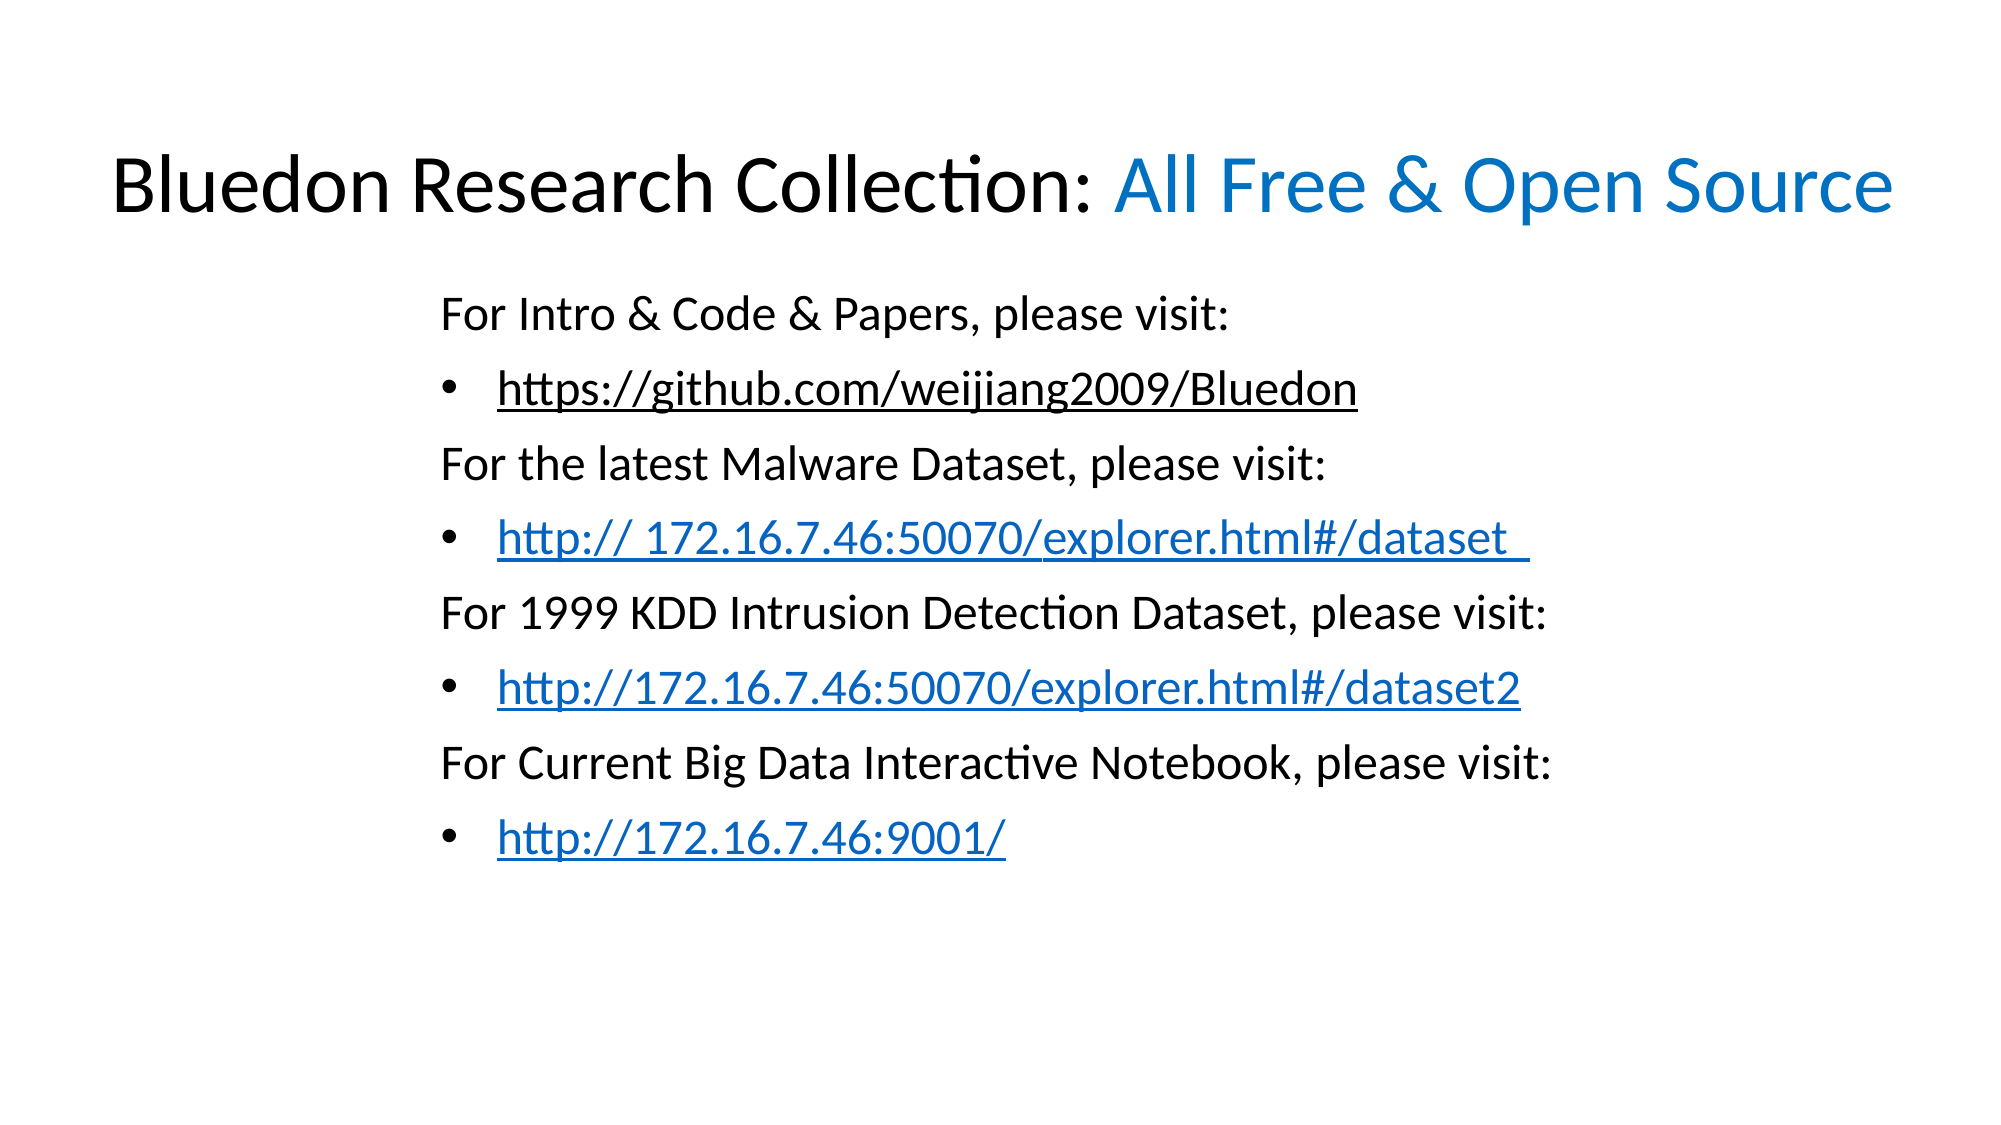

# Bluedon Research Collection: All Free & Open Source
For Intro & Code & Papers, please visit:
https://github.com/weijiang2009/Bluedon
For the latest Malware Dataset, please visit:
http:// 172.16.7.46:50070/explorer.html#/dataset
For 1999 KDD Intrusion Detection Dataset, please visit:
http://172.16.7.46:50070/explorer.html#/dataset2
For Current Big Data Interactive Notebook, please visit:
http://172.16.7.46:9001/